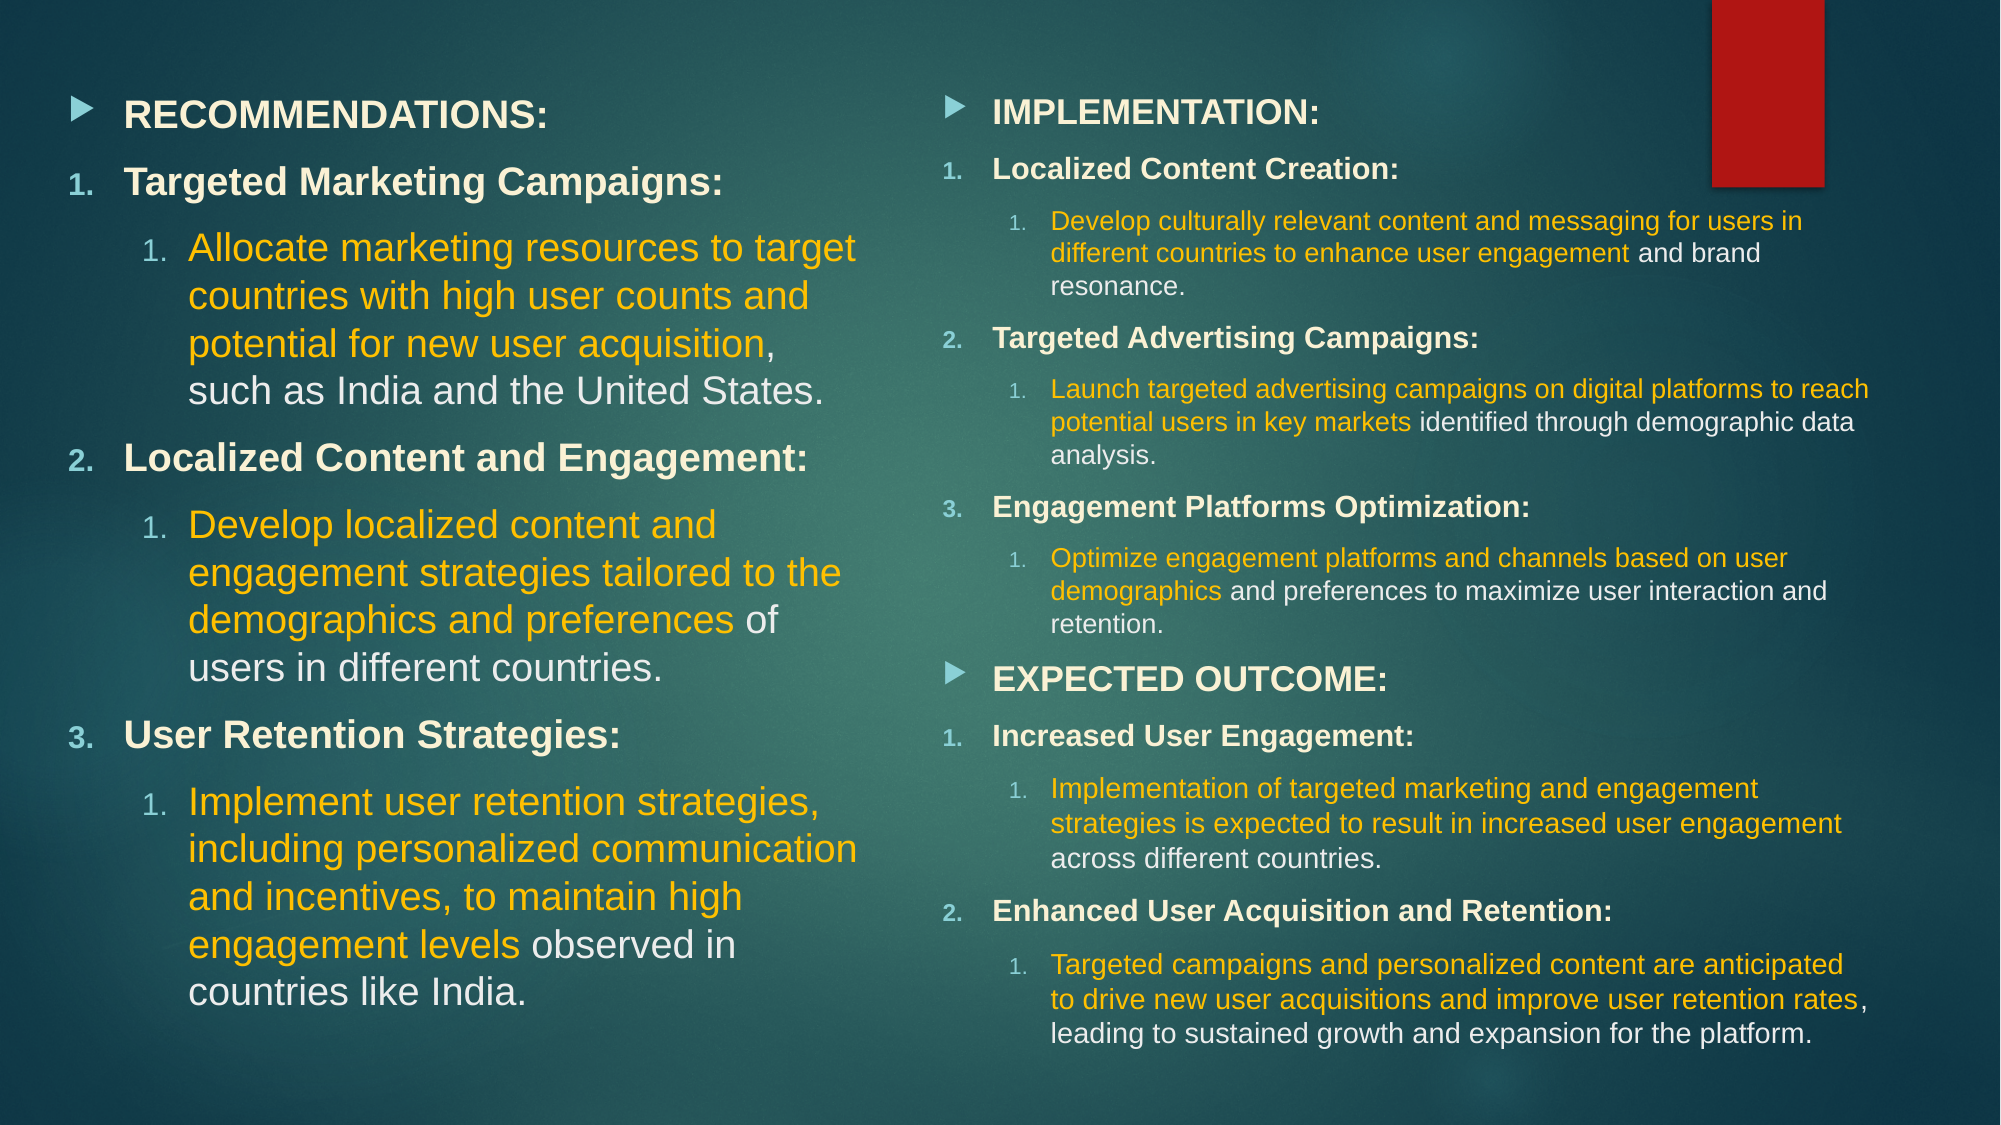

RECOMMENDATIONS:
Targeted Marketing Campaigns:
Allocate marketing resources to target countries with high user counts and potential for new user acquisition, such as India and the United States.
Localized Content and Engagement:
Develop localized content and engagement strategies tailored to the demographics and preferences of users in different countries.
User Retention Strategies:
Implement user retention strategies, including personalized communication and incentives, to maintain high engagement levels observed in countries like India.

IMPLEMENTATION:
Localized Content Creation:
Develop culturally relevant content and messaging for users in different countries to enhance user engagement and brand resonance.
Targeted Advertising Campaigns:
Launch targeted advertising campaigns on digital platforms to reach potential users in key markets identified through demographic data analysis.
Engagement Platforms Optimization:
Optimize engagement platforms and channels based on user demographics and preferences to maximize user interaction and retention.
EXPECTED OUTCOME:
Increased User Engagement:
Implementation of targeted marketing and engagement strategies is expected to result in increased user engagement across different countries.
Enhanced User Acquisition and Retention:
Targeted campaigns and personalized content are anticipated to drive new user acquisitions and improve user retention rates, leading to sustained growth and expansion for the platform.